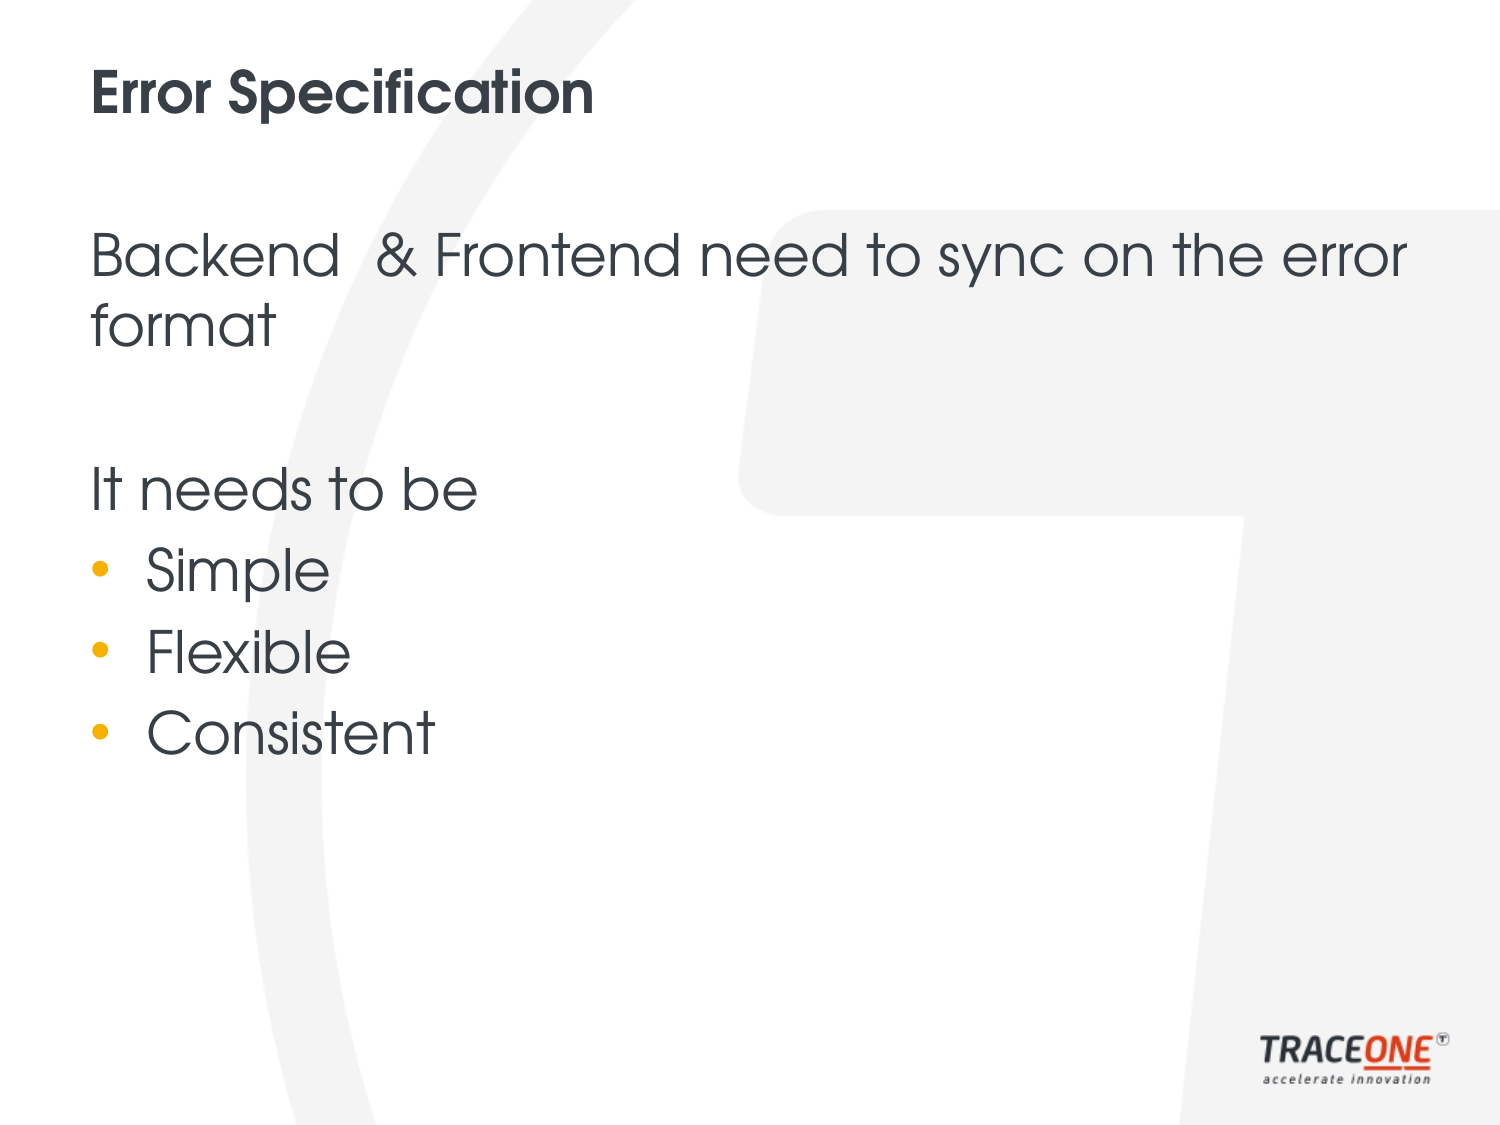

# Error Specification
Backend  & Frontend need to sync on the error format

It needs to be
Simple
Flexible
Consistent